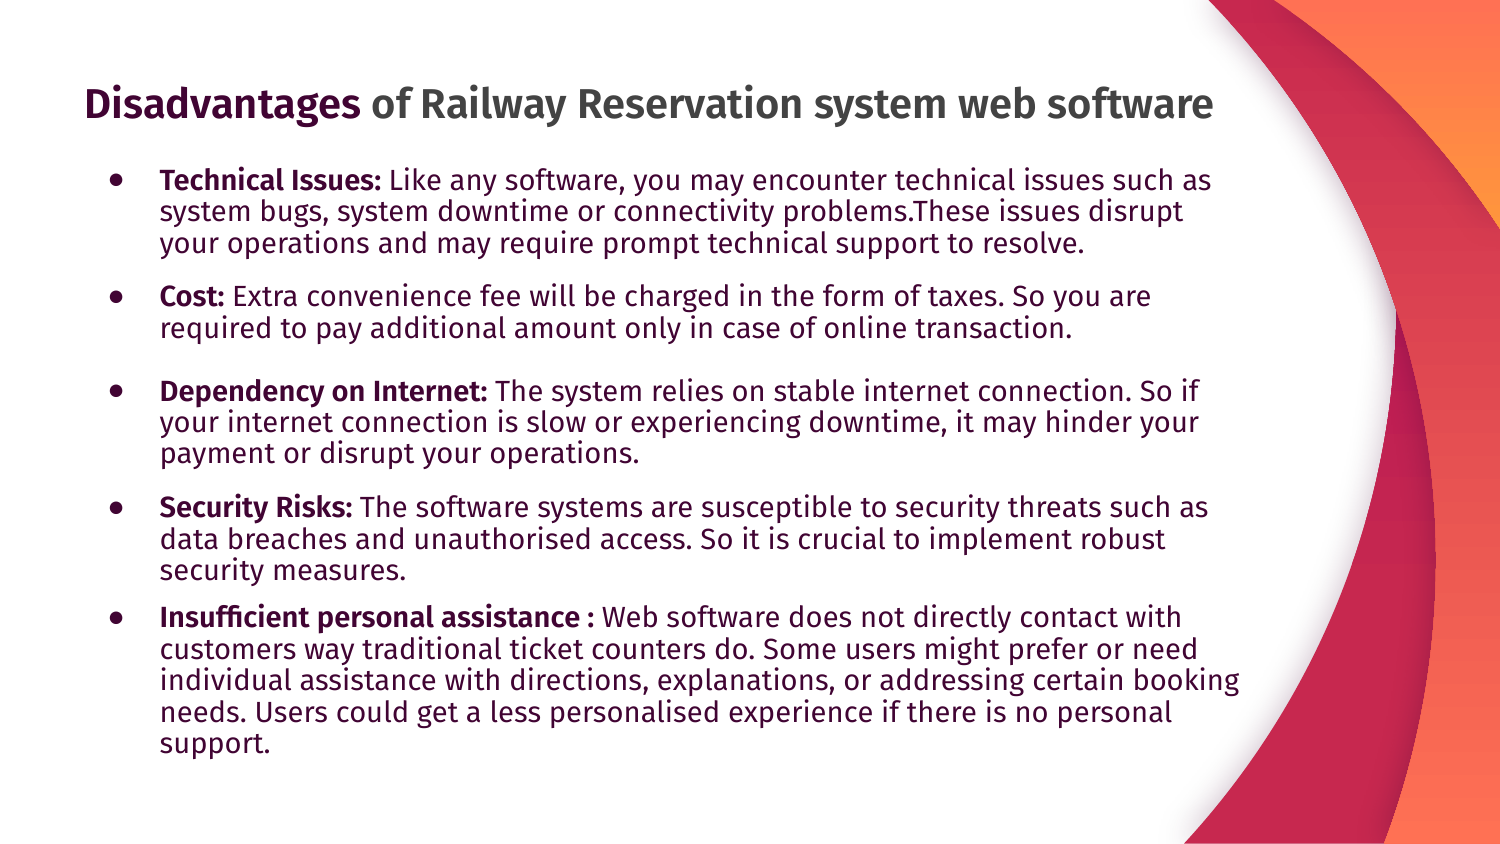

# Disadvantages of Railway Reservation system web software
Technical Issues: Like any software, you may encounter technical issues such as system bugs, system downtime or connectivity problems.These issues disrupt your operations and may require prompt technical support to resolve.

Cost: Extra convenience fee will be charged in the form of taxes. So you are required to pay additional amount only in case of online transaction.

Dependency on Internet: The system relies on stable internet connection. So if your internet connection is slow or experiencing downtime, it may hinder your payment or disrupt your operations.

Security Risks: The software systems are susceptible to security threats such as data breaches and unauthorised access. So it is crucial to implement robust security measures.

Insufficient personal assistance : Web software does not directly contact with customers way traditional ticket counters do. Some users might prefer or need individual assistance with directions, explanations, or addressing certain booking needs. Users could get a less personalised experience if there is no personal support.